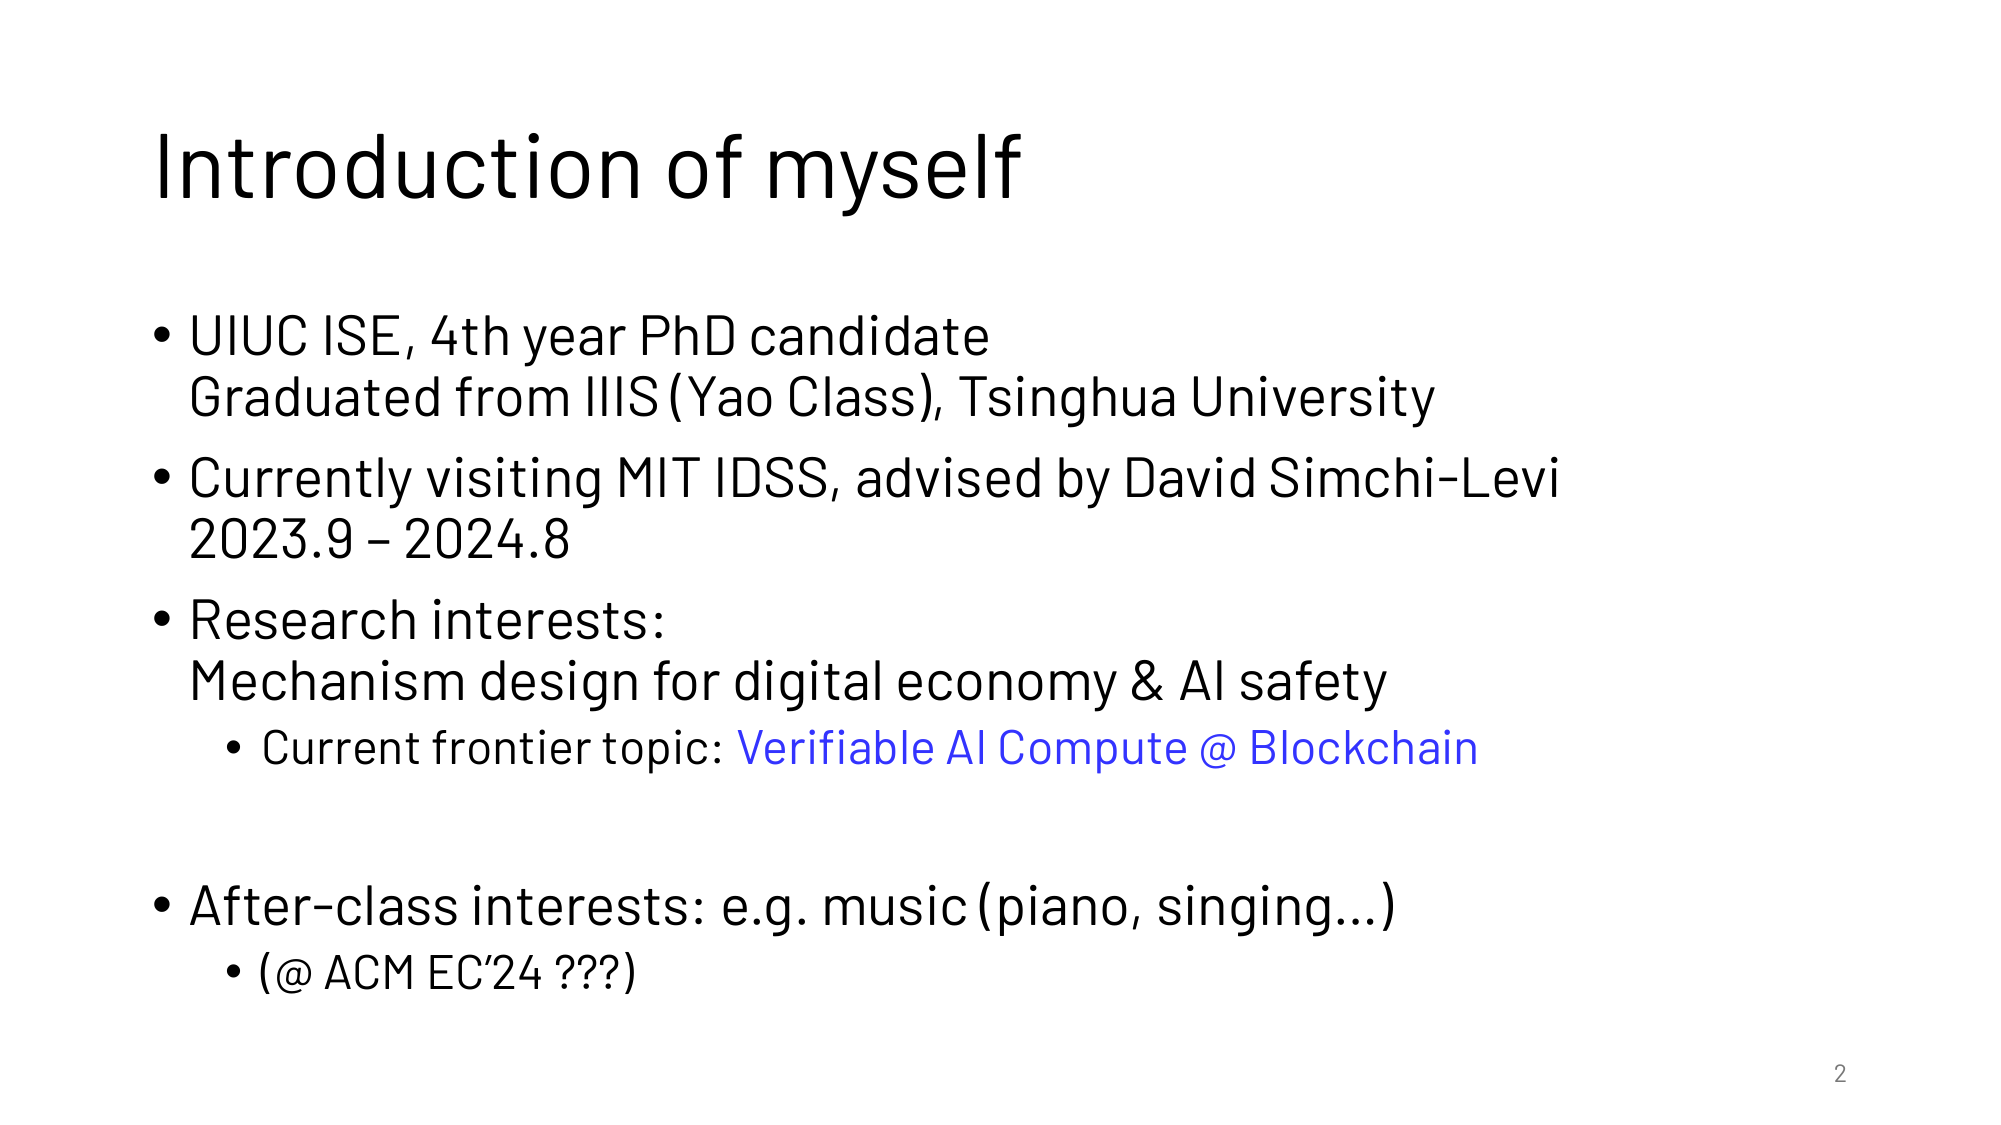

# Introduction of myself
UIUC ISE, 4th year PhD candidate
Graduated from IIIS (Yao Class), Tsinghua University
Currently visiting MIT IDSS, advised by David Simchi-Levi
2023.9 – 2024.8
Research interests:
Mechanism design for digital economy & AI safety
Current frontier topic: Verifiable AI Compute @ Blockchain

After-class interests: e.g. music (piano, singing…)
(@ ACM EC’24 ???)

2